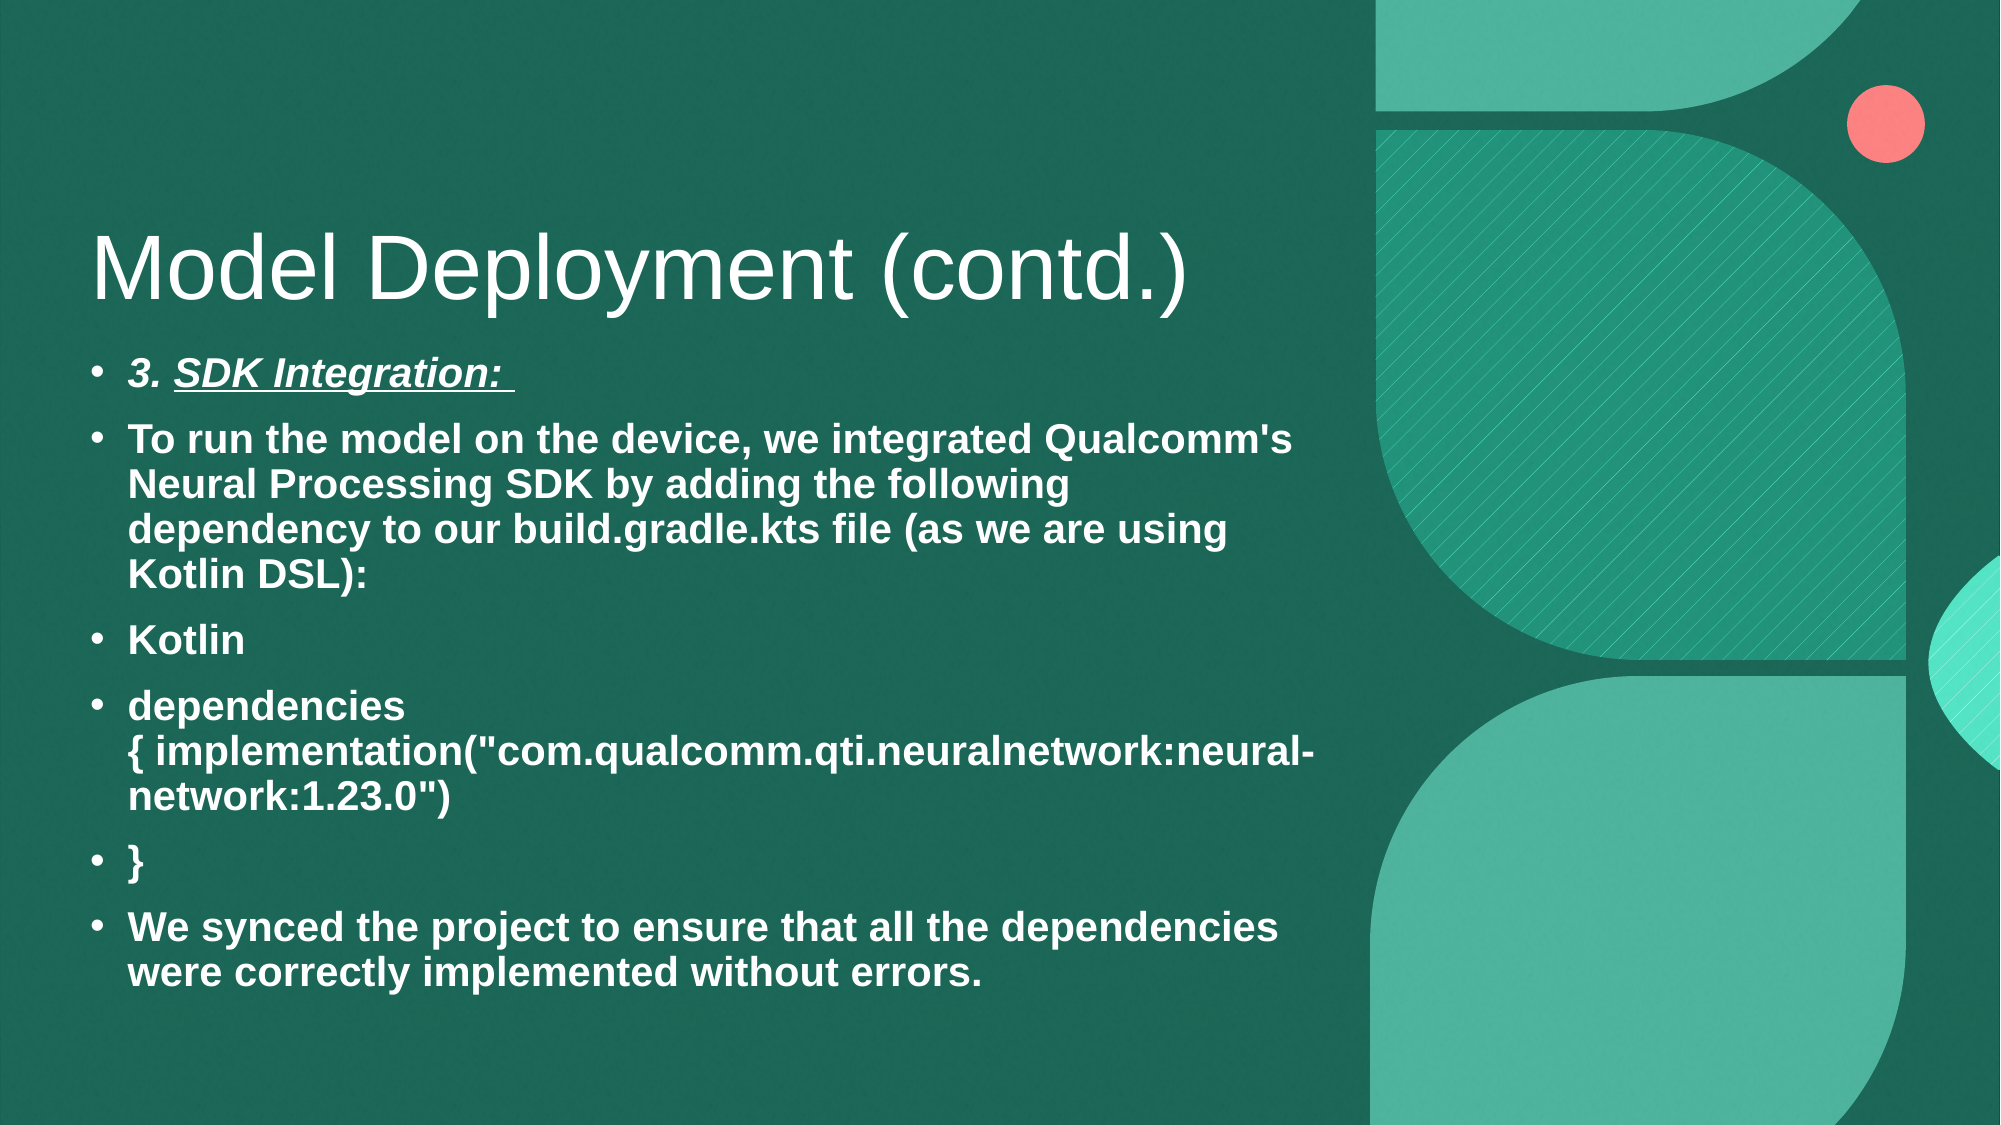

# Model Deployment (contd.)
3. SDK Integration:
To run the model on the device, we integrated Qualcomm's Neural Processing SDK by adding the following dependency to our build.gradle.kts file (as we are using Kotlin DSL):
Kotlin
dependencies { implementation("com.qualcomm.qti.neuralnetwork:neural-network:1.23.0")
}
We synced the project to ensure that all the dependencies were correctly implemented without errors.